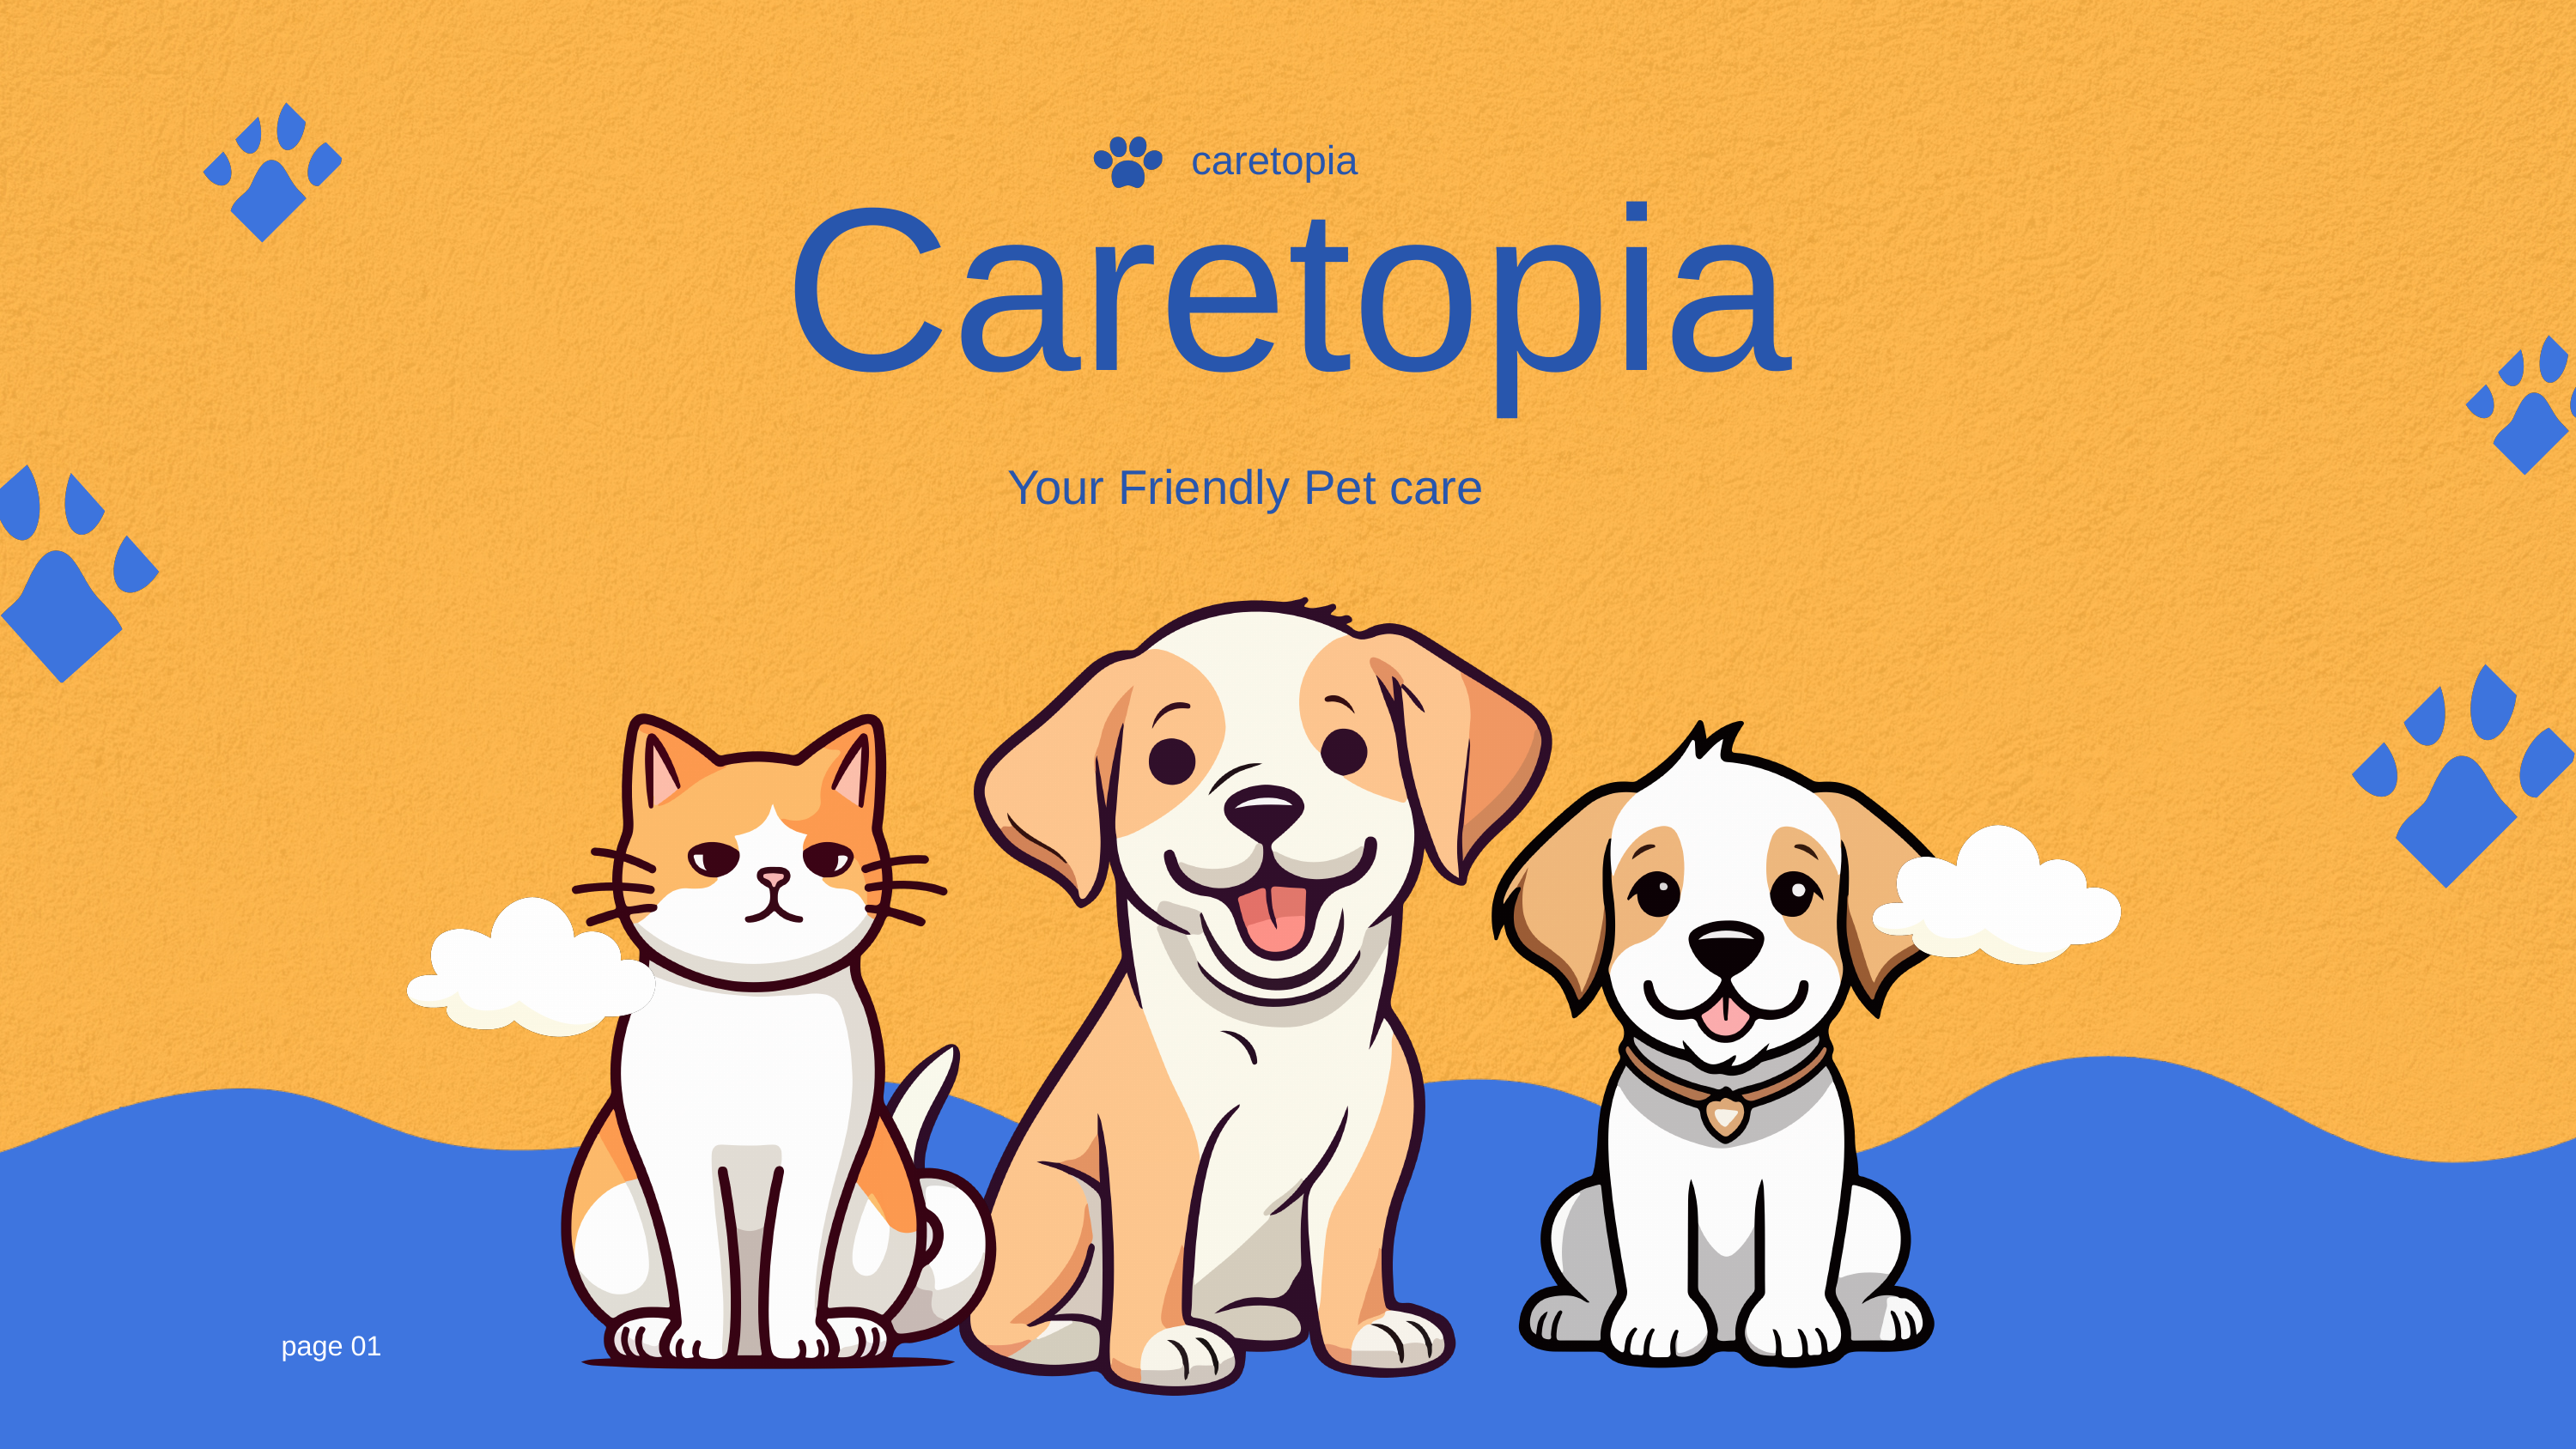

Caretopia

caretopia

Your Friendly Pet care

page 01